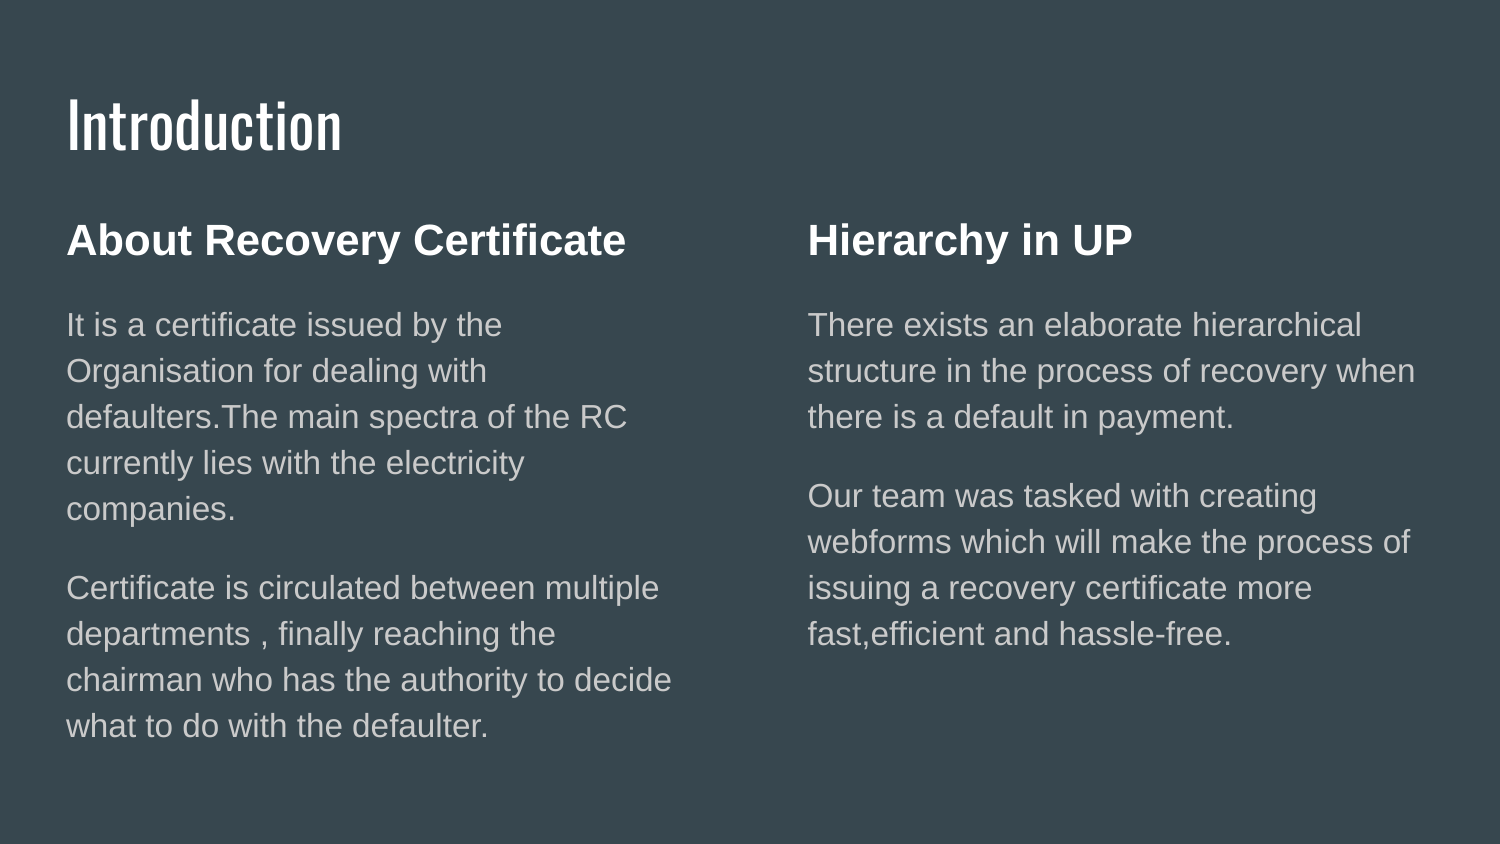

# Introduction
About Recovery Certificate
It is a certificate issued by the Organisation for dealing with defaulters.The main spectra of the RC currently lies with the electricity companies.
Certificate is circulated between multiple departments , finally reaching the chairman who has the authority to decide what to do with the defaulter.
Hierarchy in UP
There exists an elaborate hierarchical structure in the process of recovery when there is a default in payment.
Our team was tasked with creating webforms which will make the process of issuing a recovery certificate more fast,efficient and hassle-free.